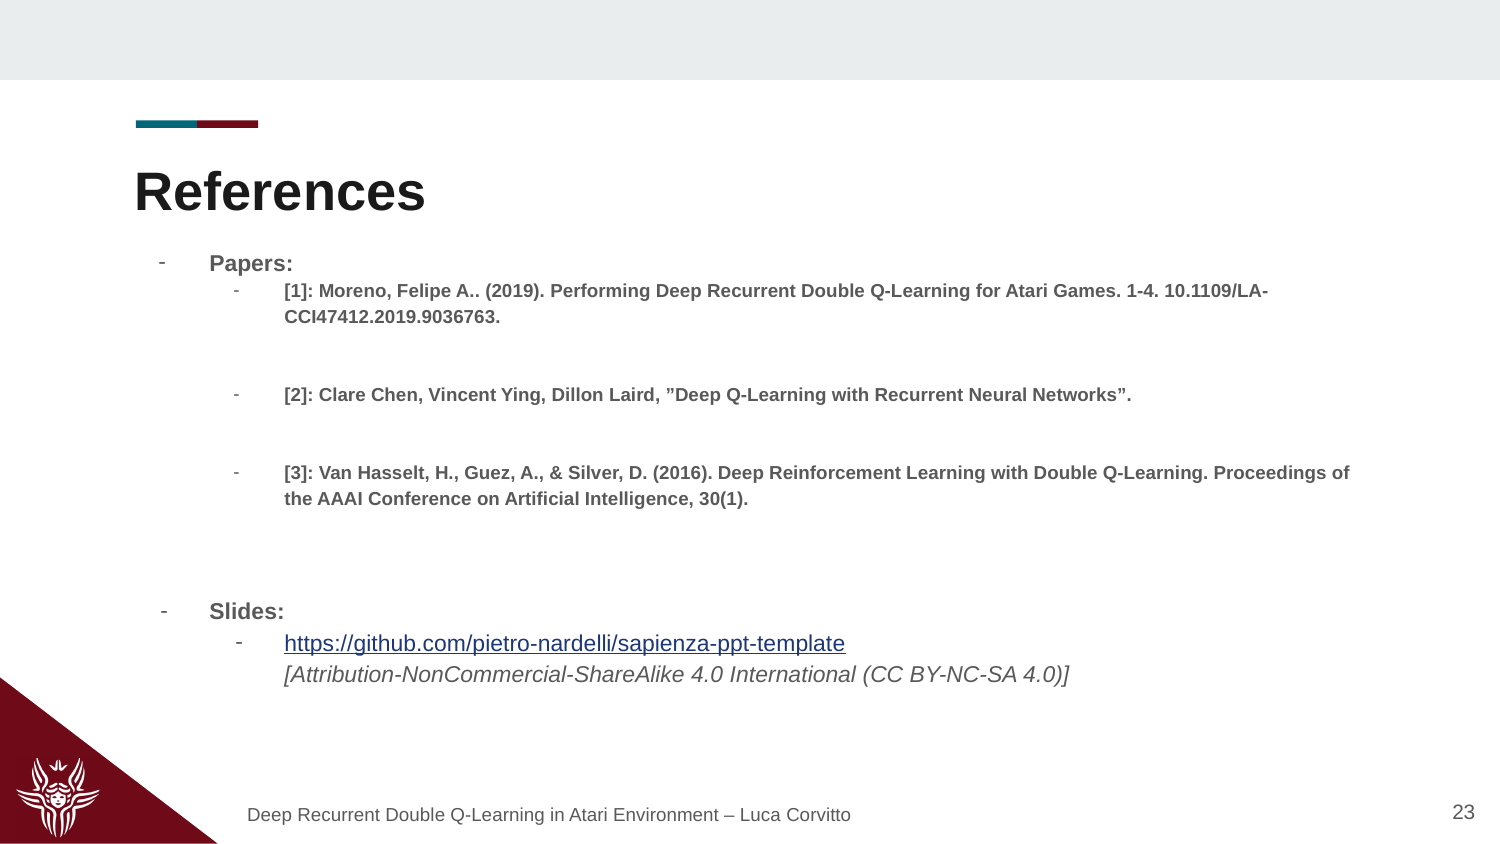

# References
Papers:
[1]: Moreno, Felipe A.. (2019). Performing Deep Recurrent Double Q-Learning for Atari Games. 1-4. 10.1109/LA-CCI47412.2019.9036763.

[2]: Clare Chen, Vincent Ying, Dillon Laird, ”Deep Q-Learning with Recurrent Neural Networks”.

[3]: Van Hasselt, H., Guez, A., & Silver, D. (2016). Deep Reinforcement Learning with Double Q-Learning. Proceedings of the AAAI Conference on Artificial Intelligence, 30(1).

Slides:
https://github.com/pietro-nardelli/sapienza-ppt-template
[Attribution-NonCommercial-ShareAlike 4.0 International (CC BY-NC-SA 4.0)]
23
Deep Recurrent Double Q-Learning in Atari Environment – Luca Corvitto